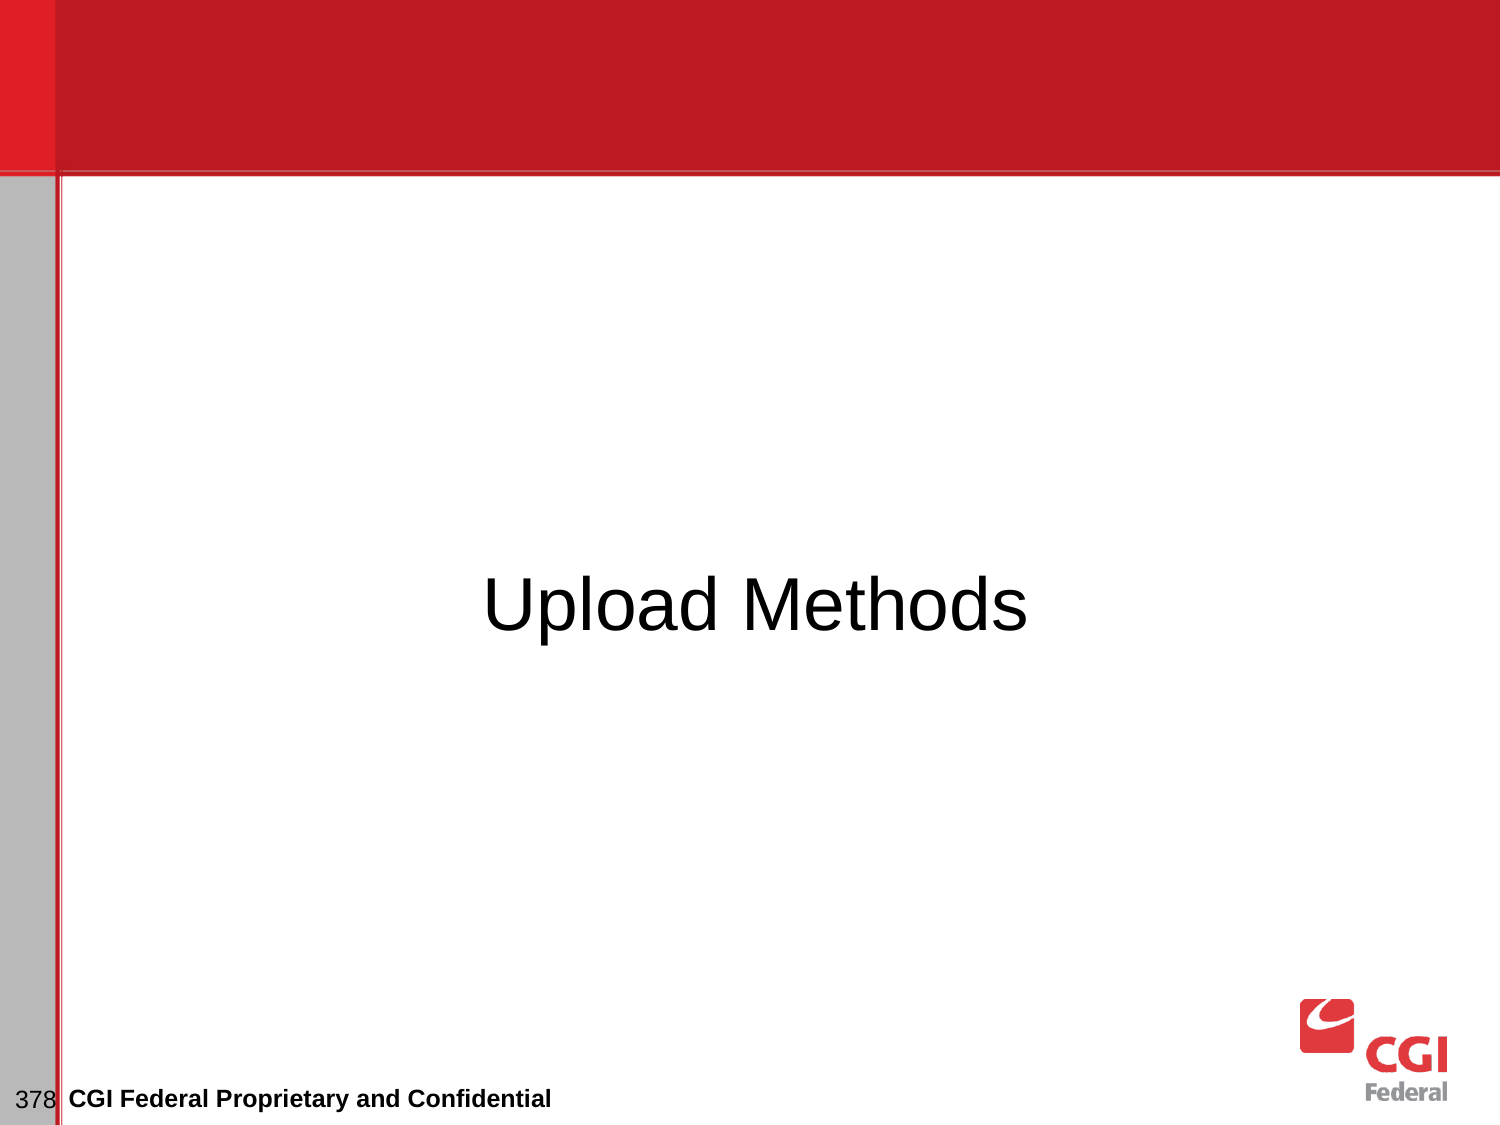

Upload Methods
# Dunning
CGI Federal Proprietary and Confidential
378